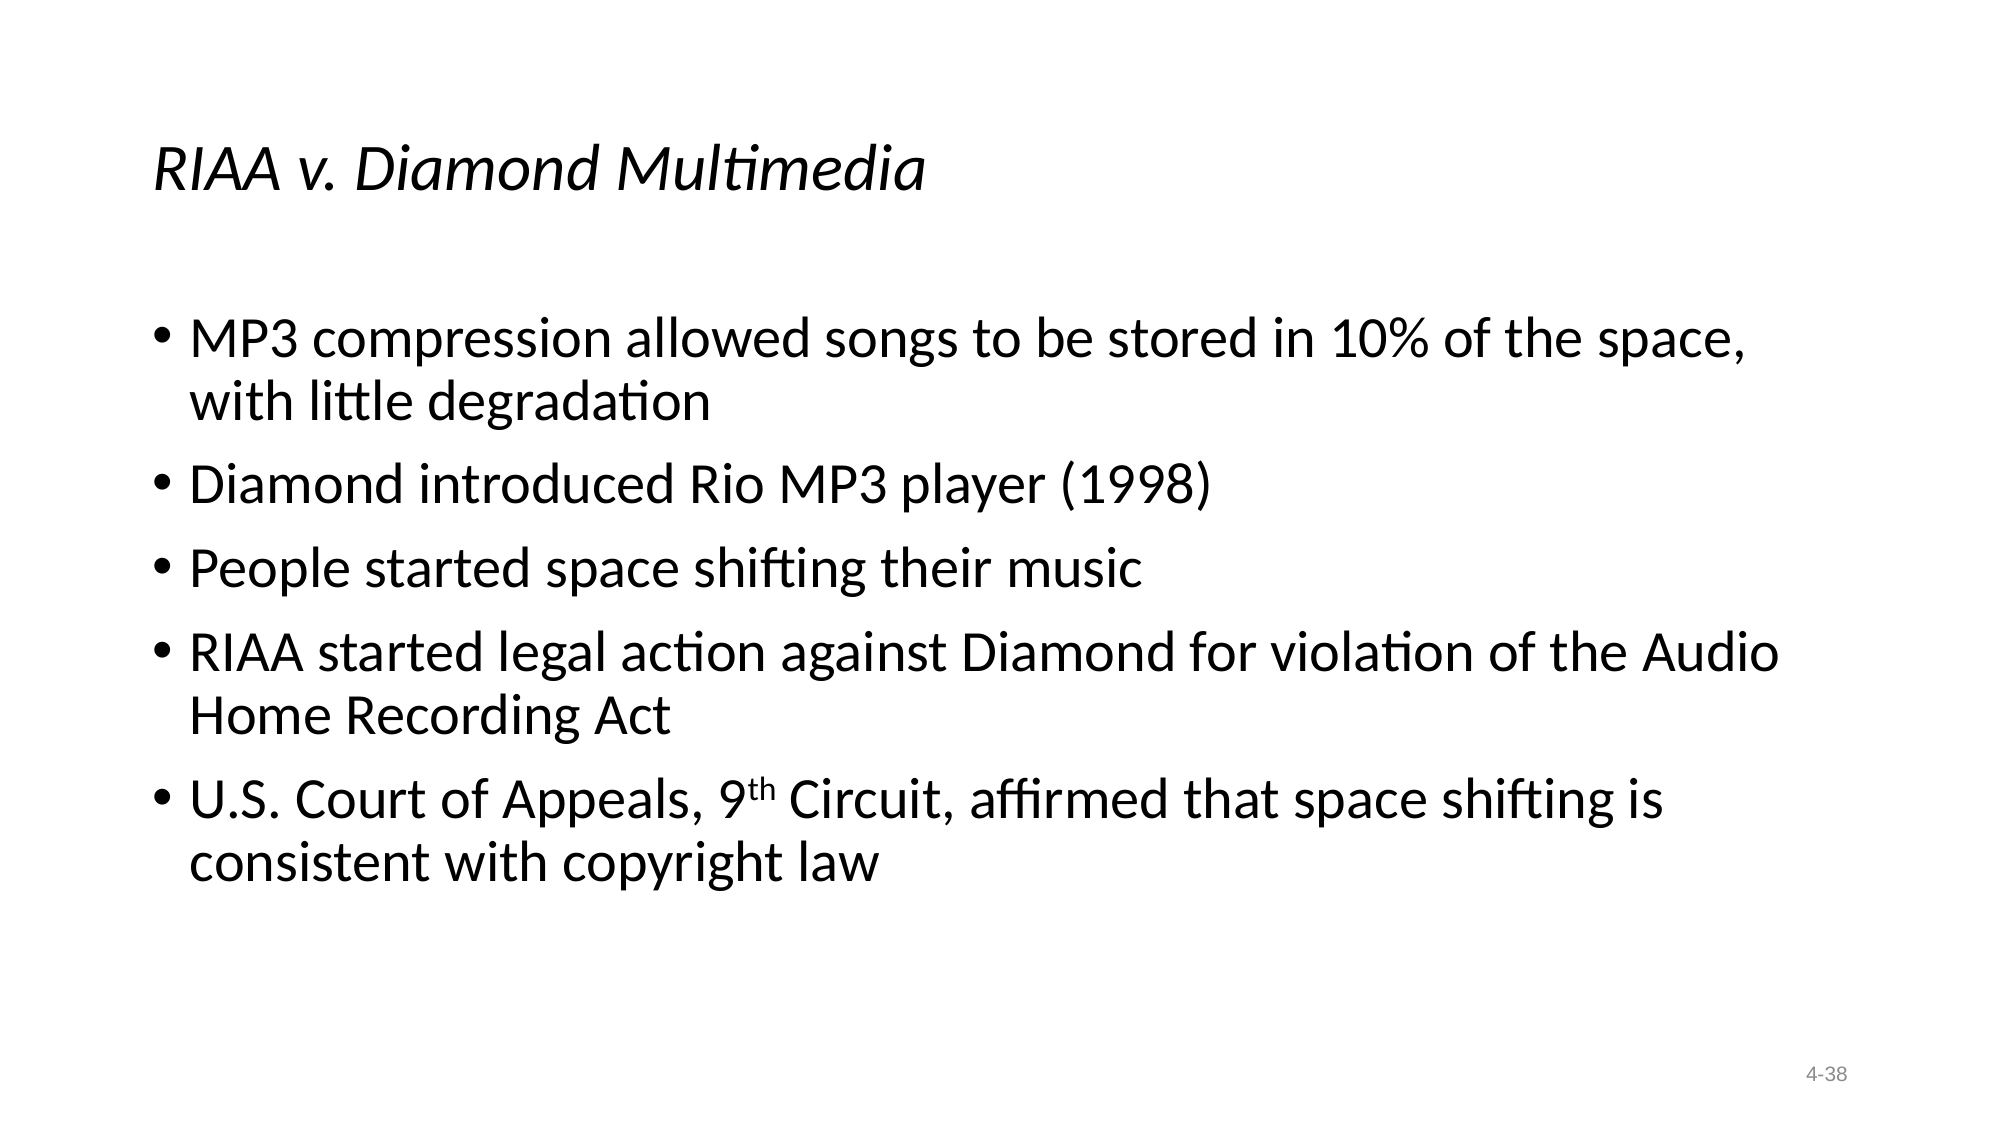

# RIAA v. Diamond Multimedia
MP3 compression allowed songs to be stored in 10% of the space, with little degradation
Diamond introduced Rio MP3 player (1998)
People started space shifting their music
RIAA started legal action against Diamond for violation of the Audio Home Recording Act
U.S. Court of Appeals, 9th Circuit, affirmed that space shifting is consistent with copyright law
4-38